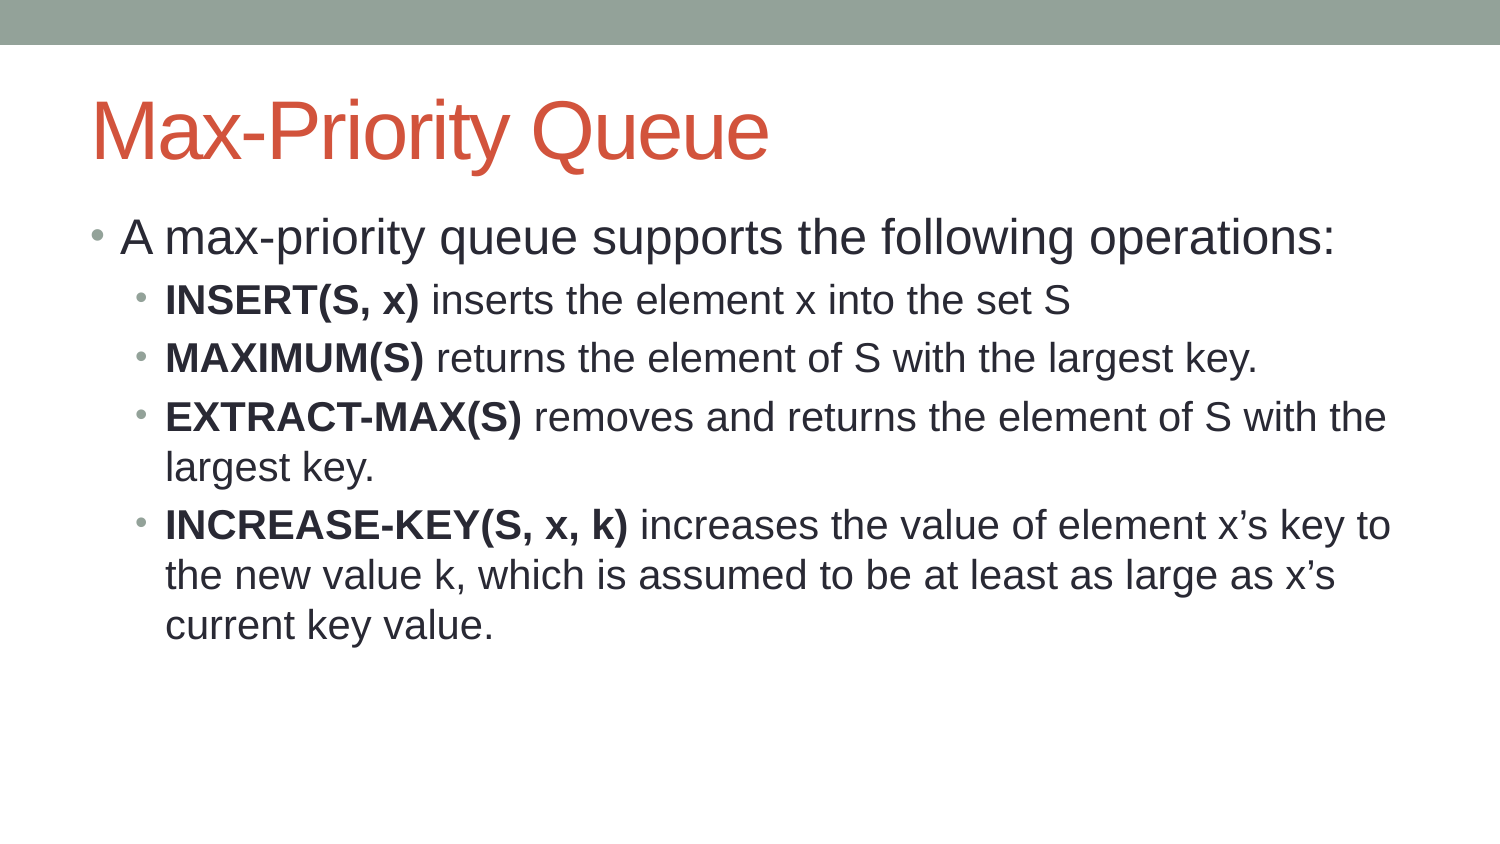

# Max-Priority Queue
A max-priority queue supports the following operations:
INSERT(S, x) inserts the element x into the set S
MAXIMUM(S) returns the element of S with the largest key.
EXTRACT-MAX(S) removes and returns the element of S with the largest key.
INCREASE-KEY(S, x, k) increases the value of element x’s key to the new value k, which is assumed to be at least as large as x’s current key value.